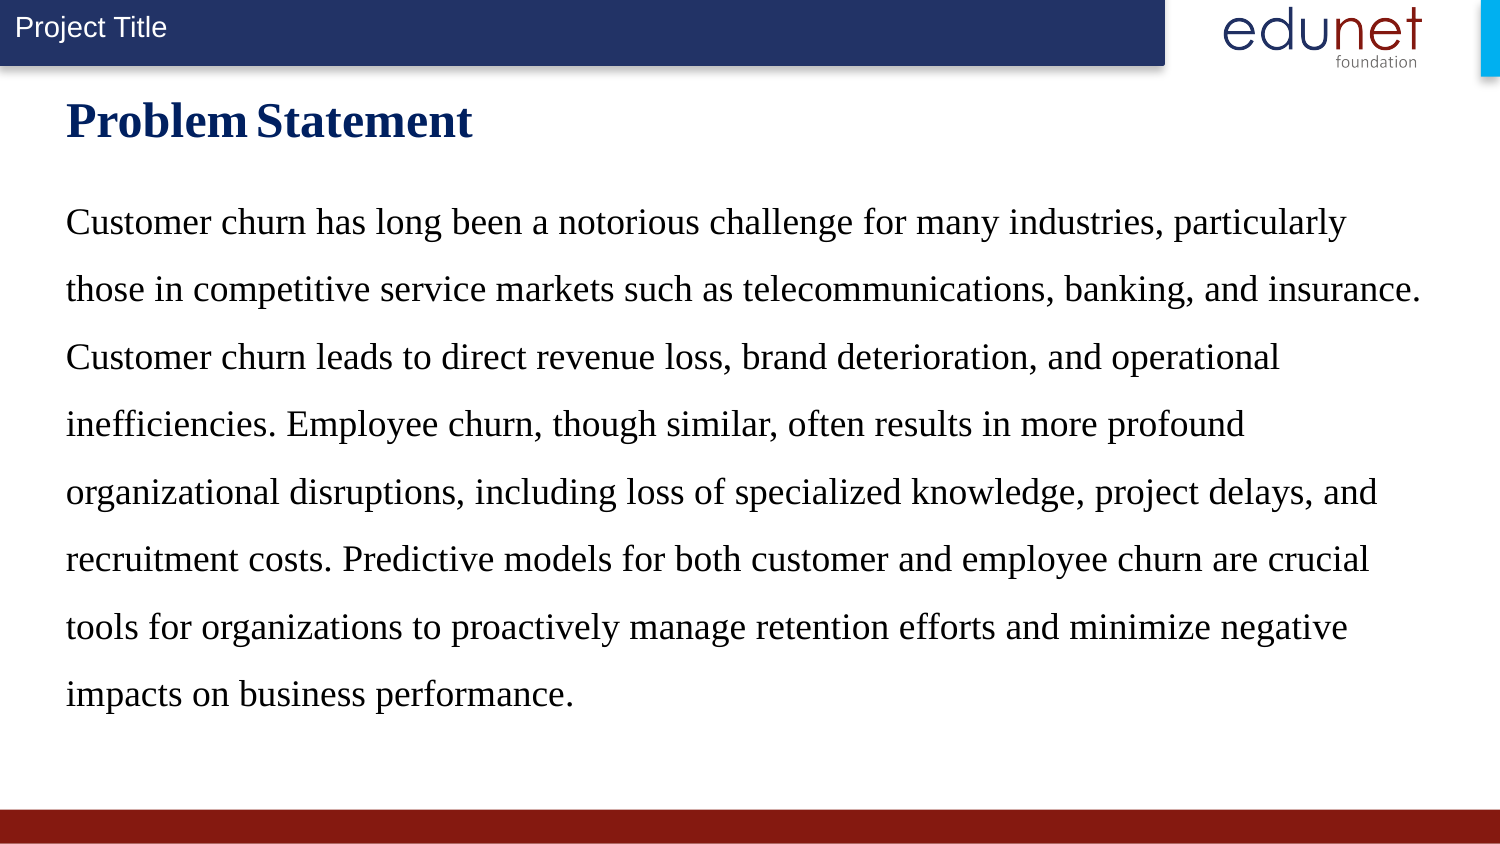

# Problem Statement
Customer churn has long been a notorious challenge for many industries, particularly those in competitive service markets such as telecommunications, banking, and insurance. Customer churn leads to direct revenue loss, brand deterioration, and operational inefficiencies. Employee churn, though similar, often results in more profound organizational disruptions, including loss of specialized knowledge, project delays, and recruitment costs. Predictive models for both customer and employee churn are crucial tools for organizations to proactively manage retention efforts and minimize negative impacts on business performance.